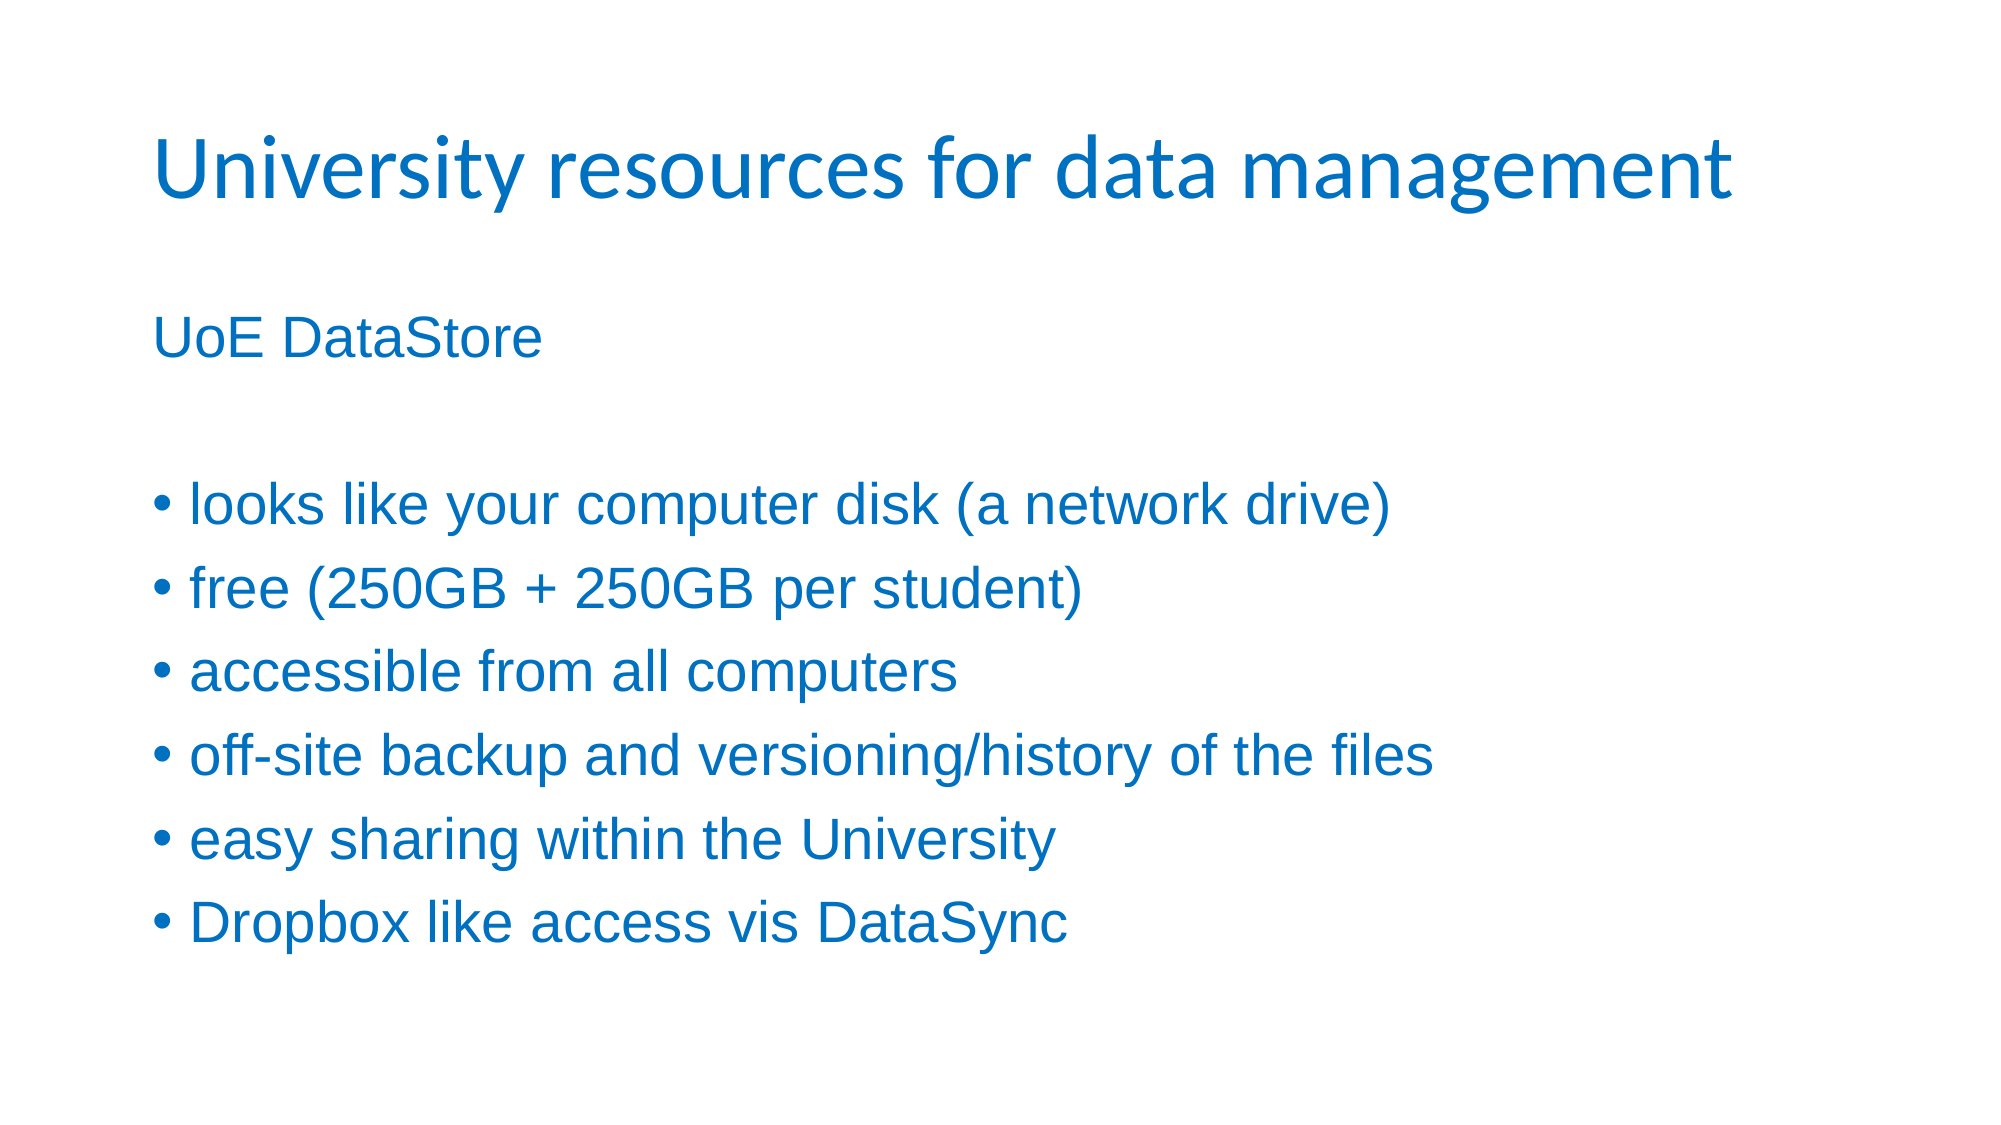

# University resources for data management
UoE DataStore

looks like your computer disk (a network drive)
free (250GB + 250GB per student)
accessible from all computers
off-site backup and versioning/history of the files
easy sharing within the University
Dropbox like access vis DataSync